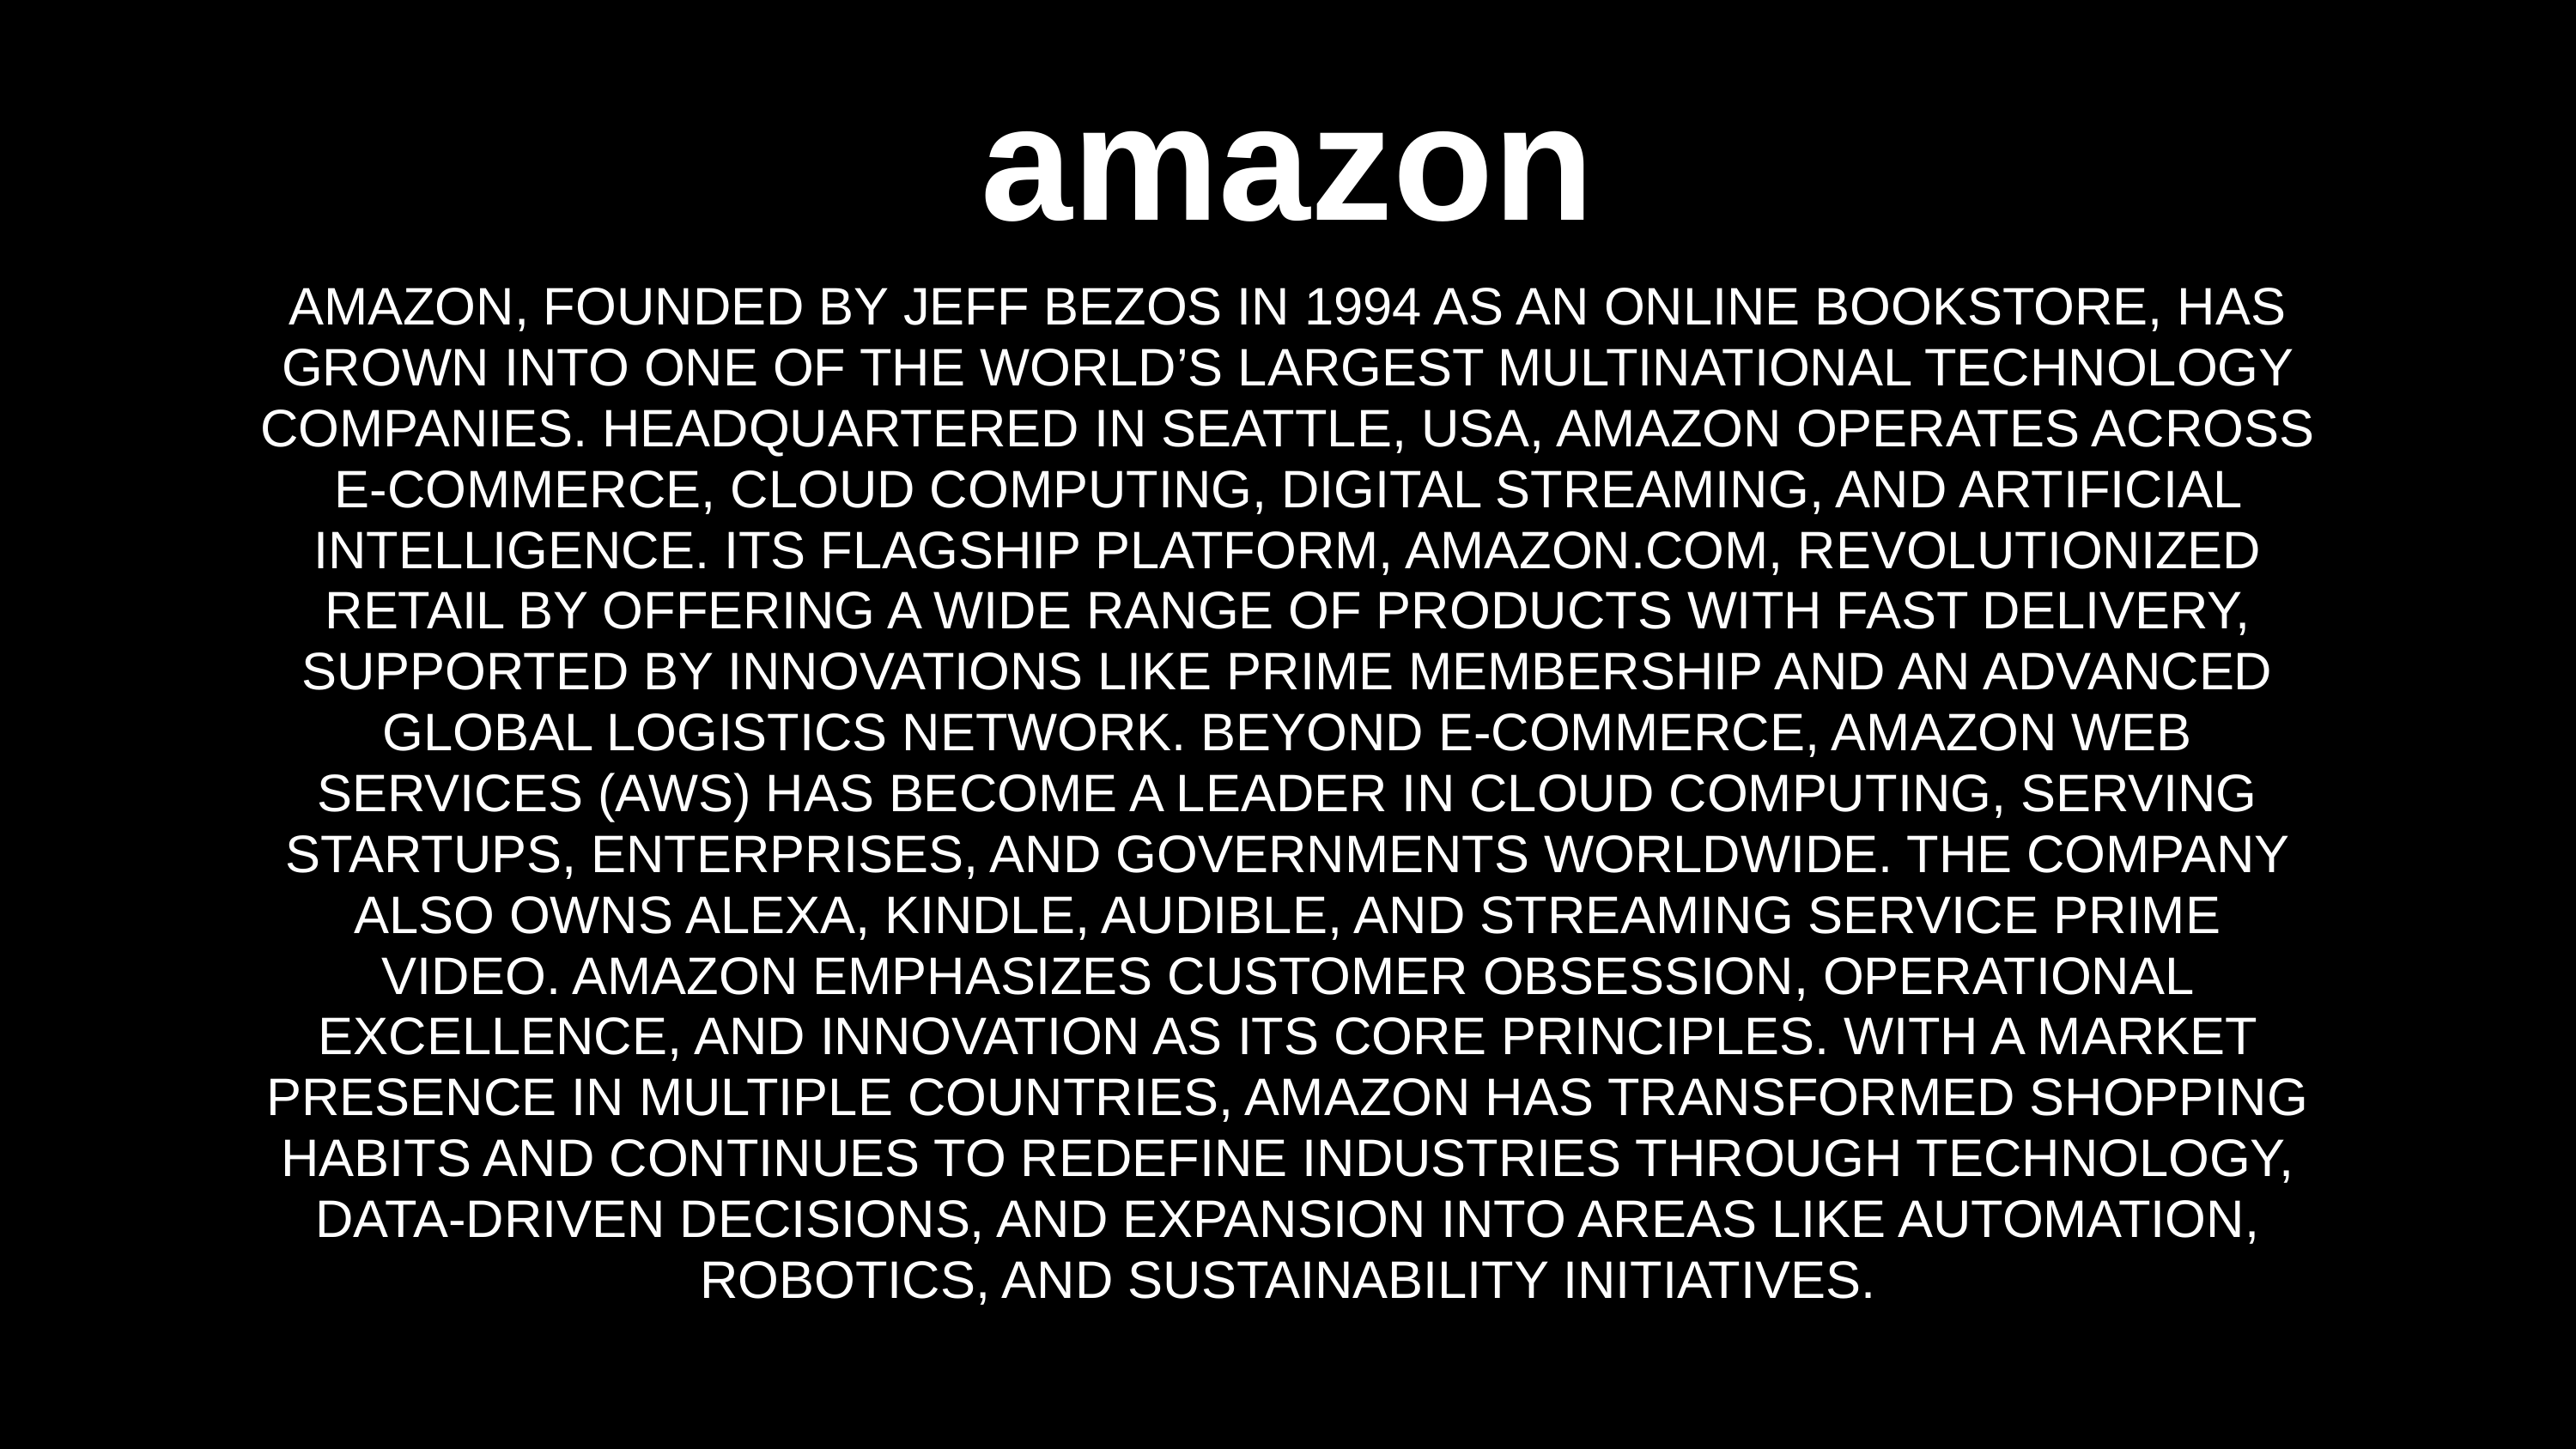

amazon
AMAZON, FOUNDED BY JEFF BEZOS IN 1994 AS AN ONLINE BOOKSTORE, HAS GROWN INTO ONE OF THE WORLD’S LARGEST MULTINATIONAL TECHNOLOGY COMPANIES. HEADQUARTERED IN SEATTLE, USA, AMAZON OPERATES ACROSS E-COMMERCE, CLOUD COMPUTING, DIGITAL STREAMING, AND ARTIFICIAL INTELLIGENCE. ITS FLAGSHIP PLATFORM, AMAZON.COM, REVOLUTIONIZED RETAIL BY OFFERING A WIDE RANGE OF PRODUCTS WITH FAST DELIVERY, SUPPORTED BY INNOVATIONS LIKE PRIME MEMBERSHIP AND AN ADVANCED GLOBAL LOGISTICS NETWORK. BEYOND E-COMMERCE, AMAZON WEB SERVICES (AWS) HAS BECOME A LEADER IN CLOUD COMPUTING, SERVING STARTUPS, ENTERPRISES, AND GOVERNMENTS WORLDWIDE. THE COMPANY ALSO OWNS ALEXA, KINDLE, AUDIBLE, AND STREAMING SERVICE PRIME VIDEO. AMAZON EMPHASIZES CUSTOMER OBSESSION, OPERATIONAL EXCELLENCE, AND INNOVATION AS ITS CORE PRINCIPLES. WITH A MARKET PRESENCE IN MULTIPLE COUNTRIES, AMAZON HAS TRANSFORMED SHOPPING HABITS AND CONTINUES TO REDEFINE INDUSTRIES THROUGH TECHNOLOGY, DATA-DRIVEN DECISIONS, AND EXPANSION INTO AREAS LIKE AUTOMATION, ROBOTICS, AND SUSTAINABILITY INITIATIVES.